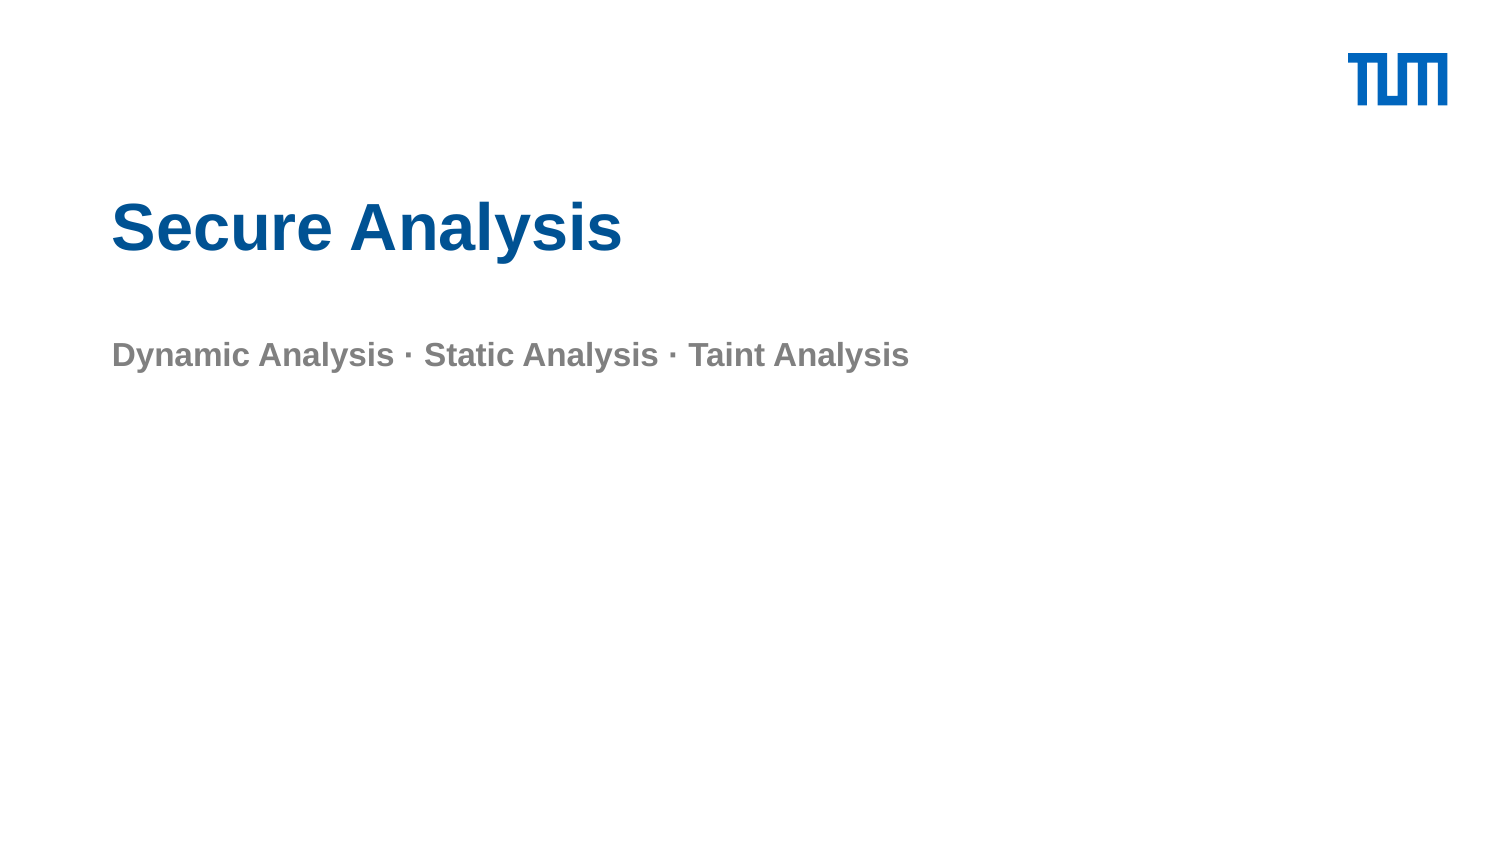

Secure Analysis
Dynamic Analysis · Static Analysis · Taint Analysis